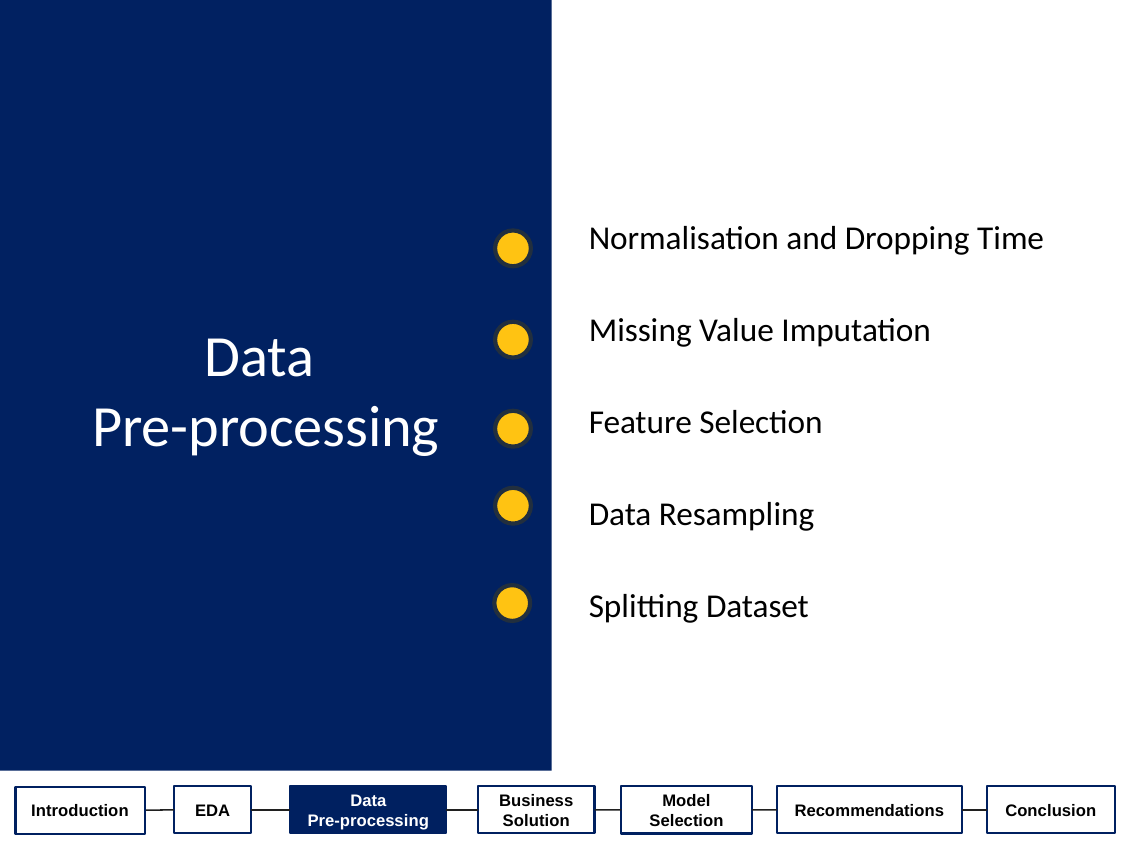

Normalisation and Dropping Time

Missing Value Imputation

Feature Selection

Data Resampling

Splitting Dataset

Data
Pre-processing